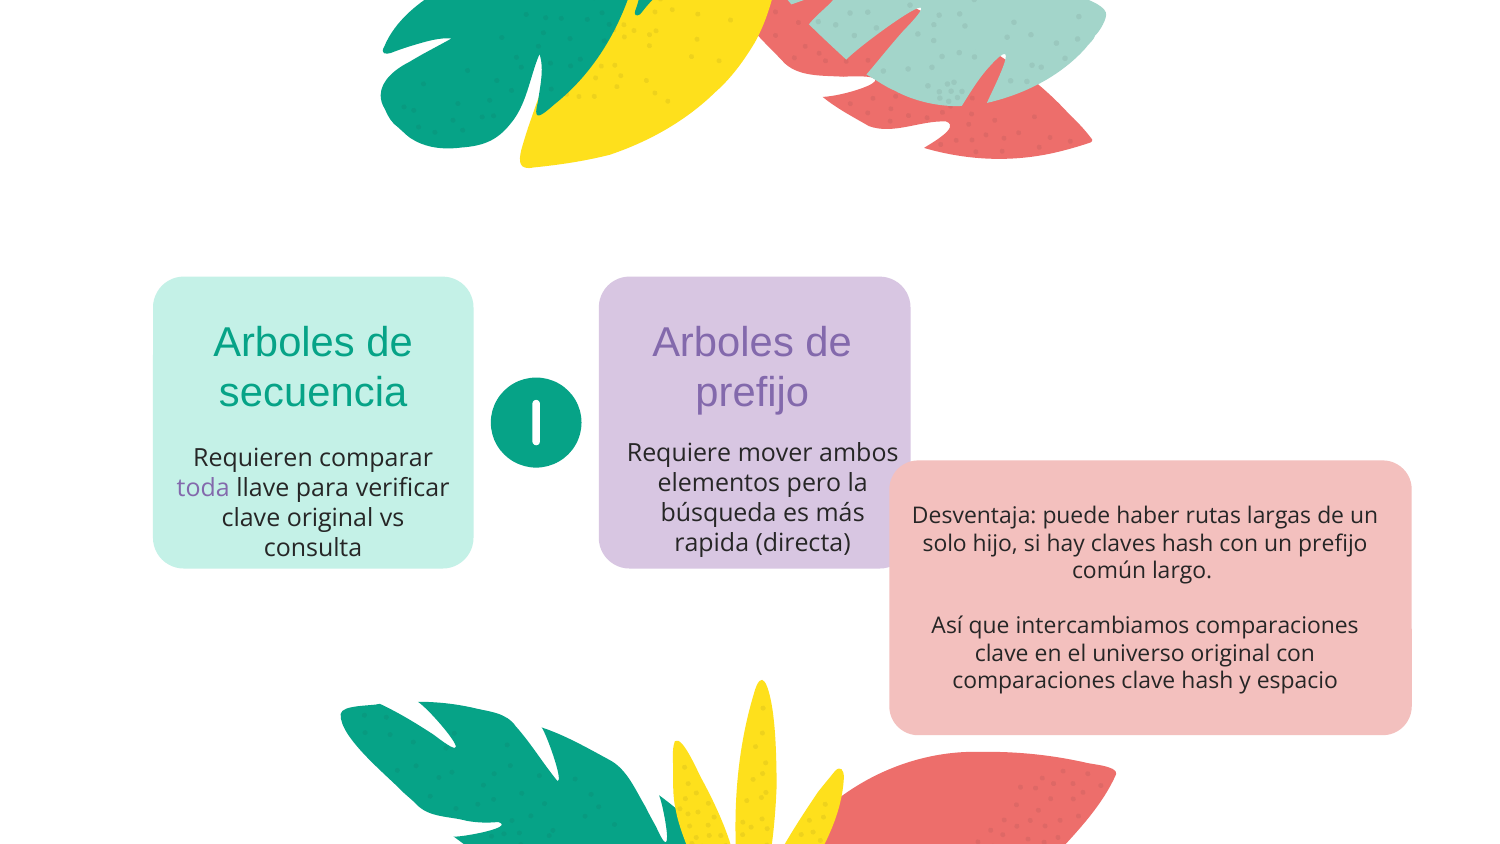

# Arboles de secuencia
Arboles de prefijo

Requiere mover ambos elementos pero la búsqueda es más rapida (directa)
Requieren comparar toda llave para verificar clave original vs consulta

Desventaja: puede haber rutas largas de un solo hijo, si hay claves hash con un prefijo común largo.
Así que intercambiamos comparaciones clave en el universo original con comparaciones clave hash y espacio